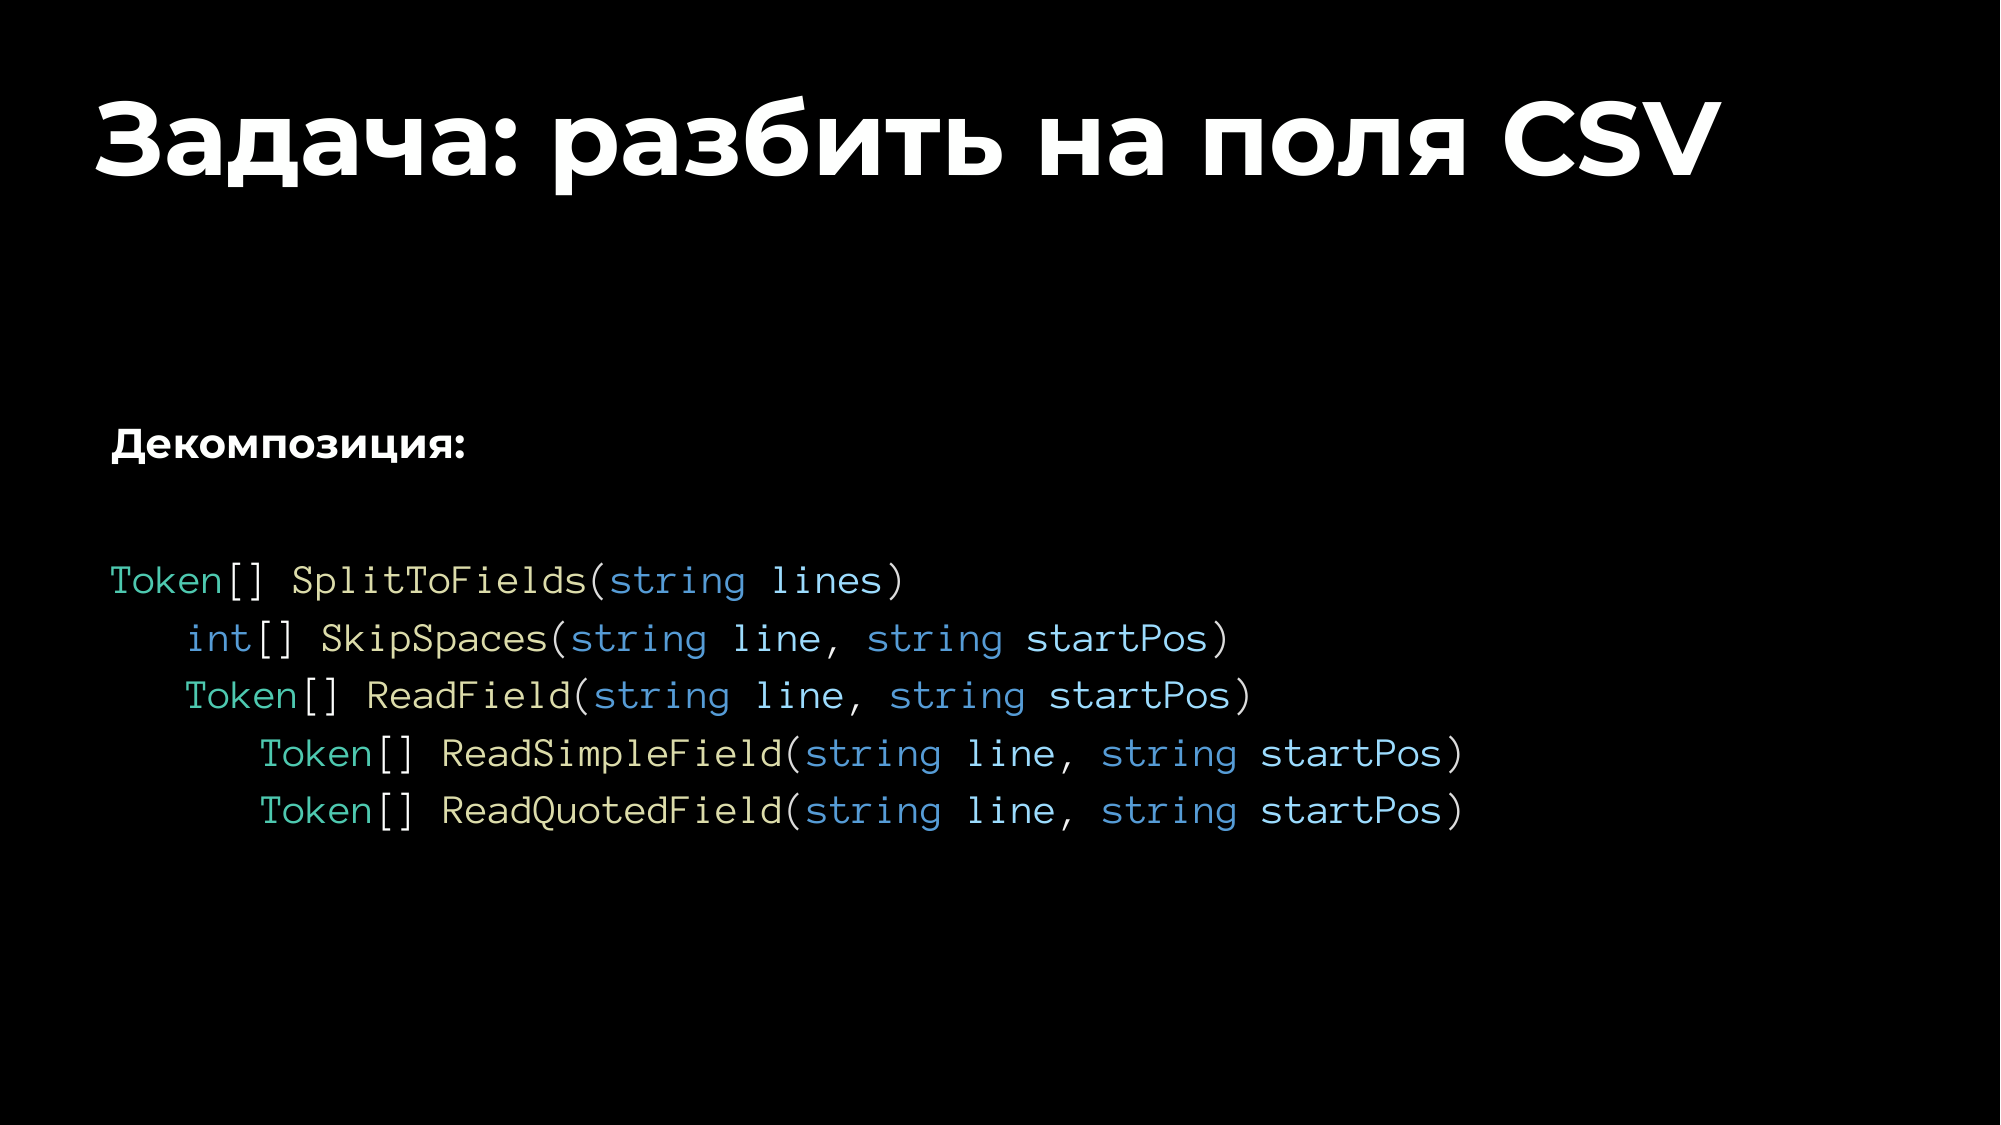

# Задача: разбить на поля CSV
Декомпозиция:

Token[] SplitToFields(string lines)
int[] SkipSpaces(string line, string startPos)
Token[] ReadField(string line, string startPos)
	Token[] ReadSimpleField(string line, string startPos)
	Token[] ReadQuotedField(string line, string startPos)